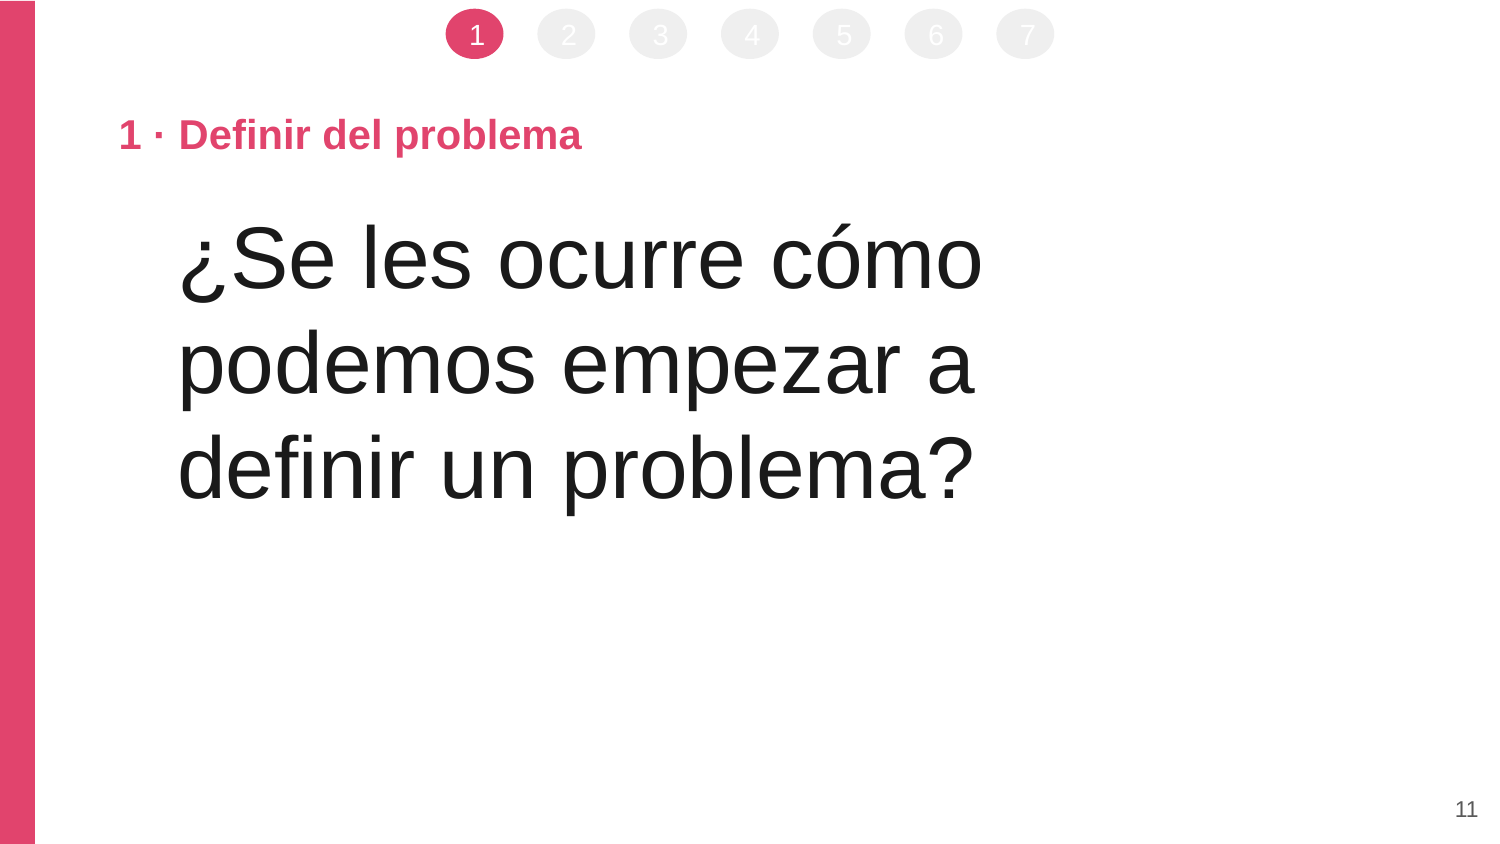

1
2
3
4
5
6
7
1 · Definir del problema
¿Se les ocurre cómo podemos empezar a definir un problema?
11